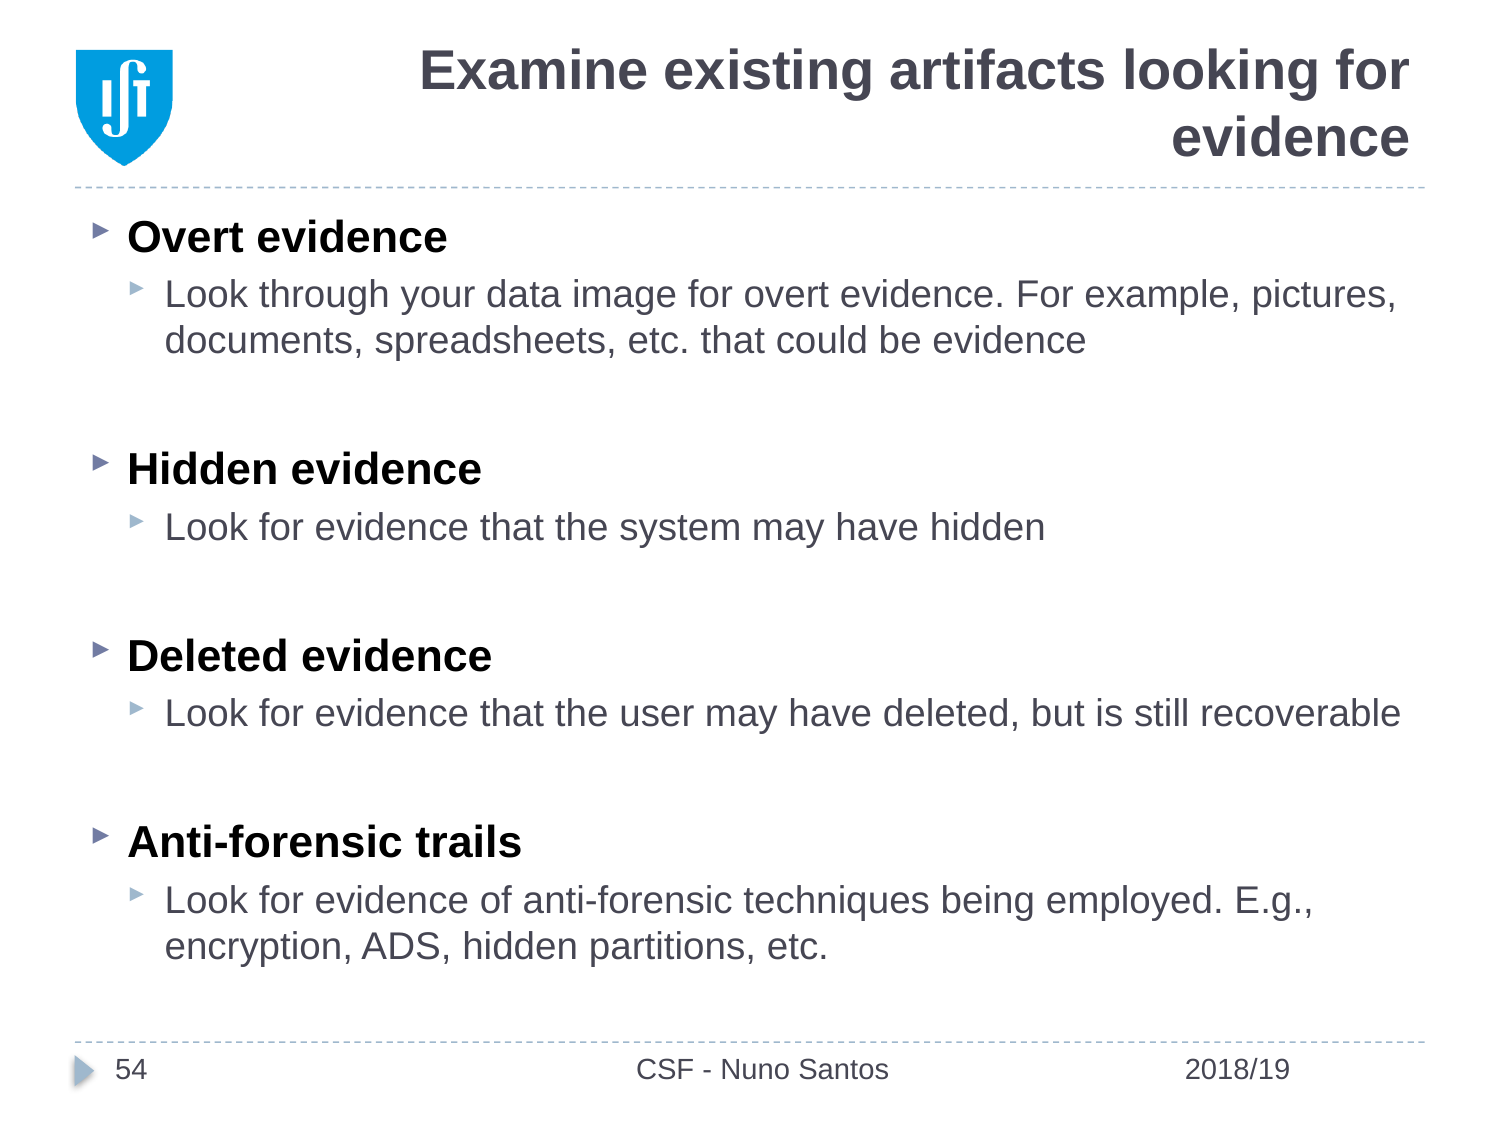

# Examine existing artifacts looking for evidence
Overt evidence
Look through your data image for overt evidence. For example, pictures, documents, spreadsheets, etc. that could be evidence

Hidden evidence
Look for evidence that the system may have hidden

Deleted evidence
Look for evidence that the user may have deleted, but is still recoverable

Anti-forensic trails
Look for evidence of anti-forensic techniques being employed. E.g., encryption, ADS, hidden partitions, etc.
54
CSF - Nuno Santos
2018/19